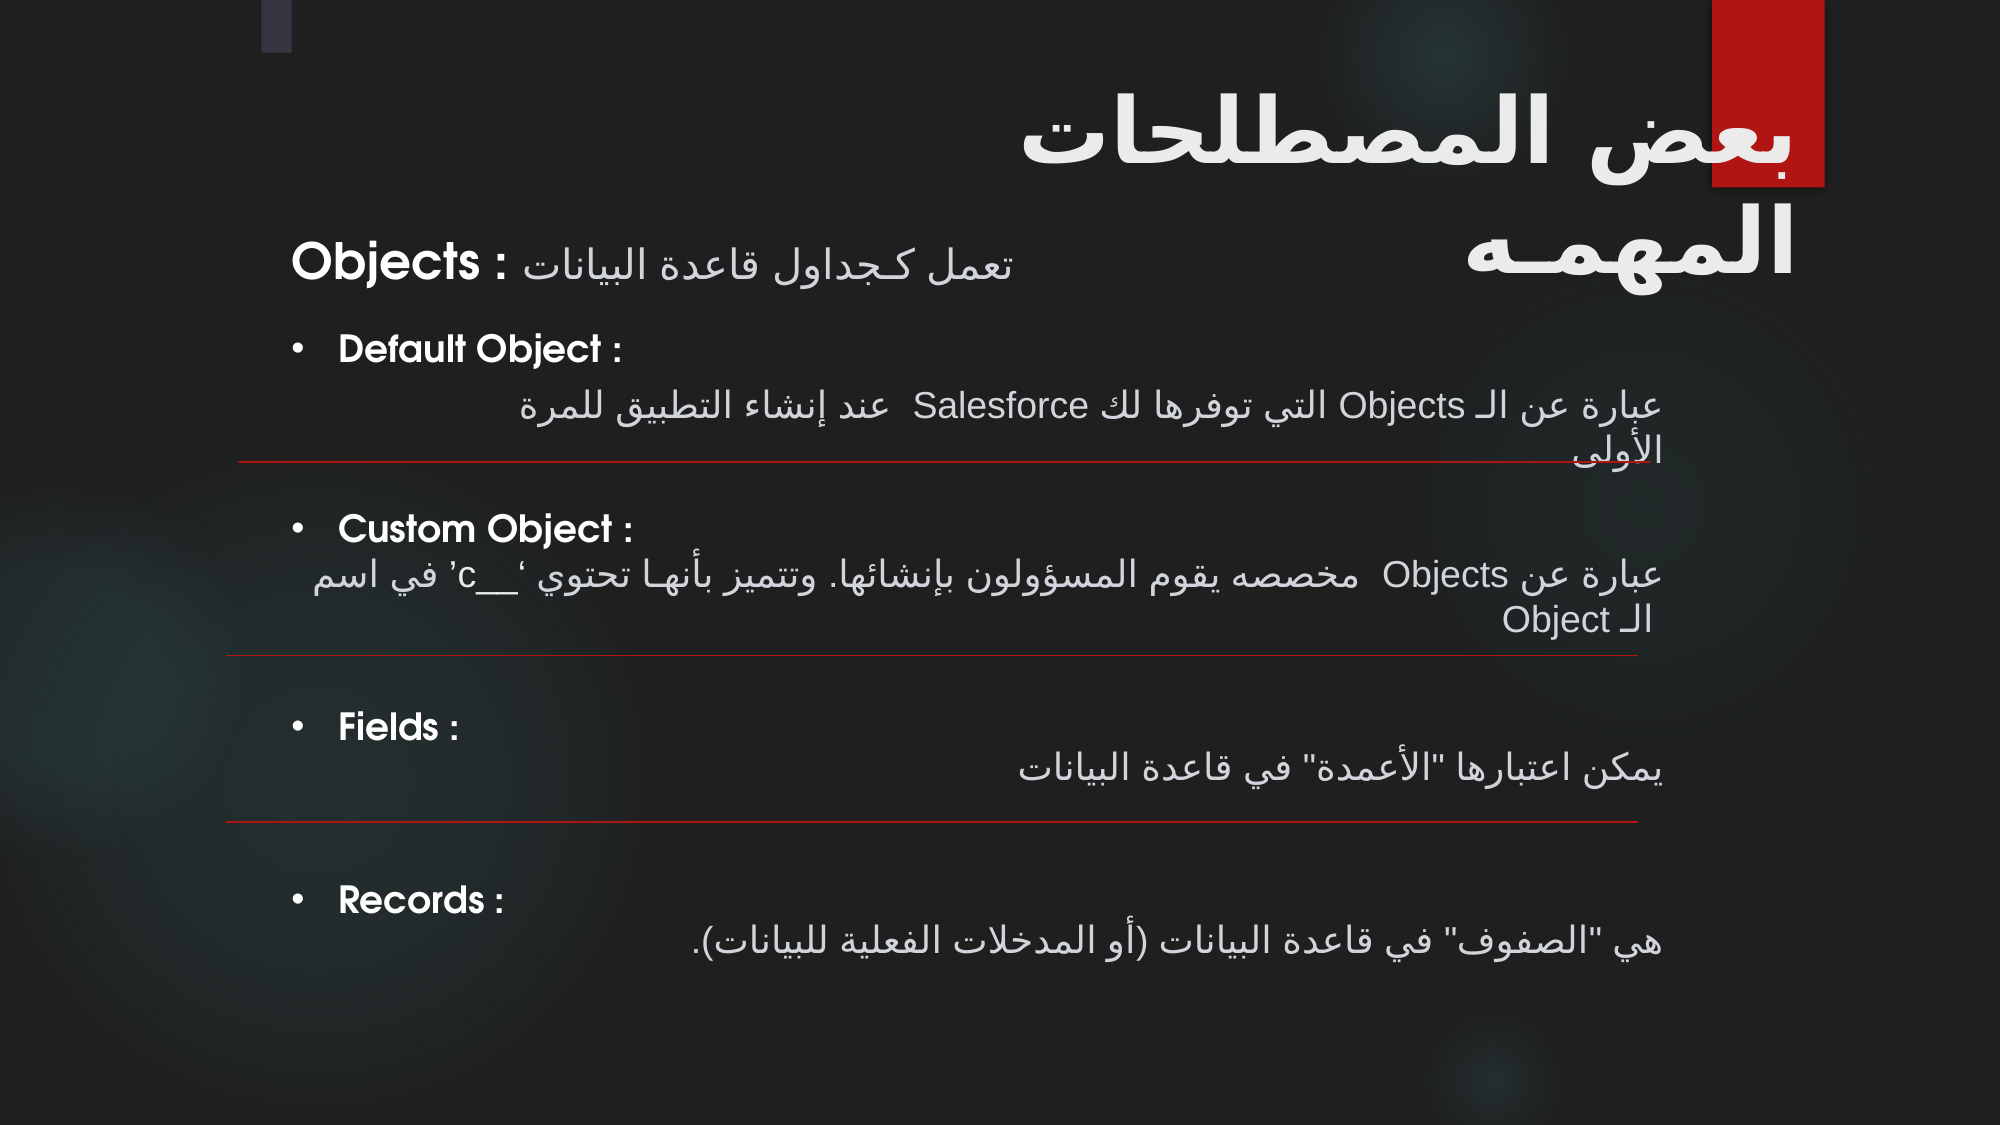

# بعض المصطلحات المهمـه

Objects : تعمل كـجداول قاعدة البيانات

Default Object :

Custom Object :

عبارة عن الـ Objects التي توفرها لك Salesforce  عند إنشاء التطبيق للمرة الأولى
عبارة عن Objects  مخصصه يقوم المسؤولون بإنشائها. وتتميز بأنهـا تحتوي ‘__c’ في اسم
 الـ Object
Fields :
يمكن اعتبارها "الأعمدة" في قاعدة البيانات
Records :
هي "الصفوف" في قاعدة البيانات (أو المدخلات الفعلية للبيانات).